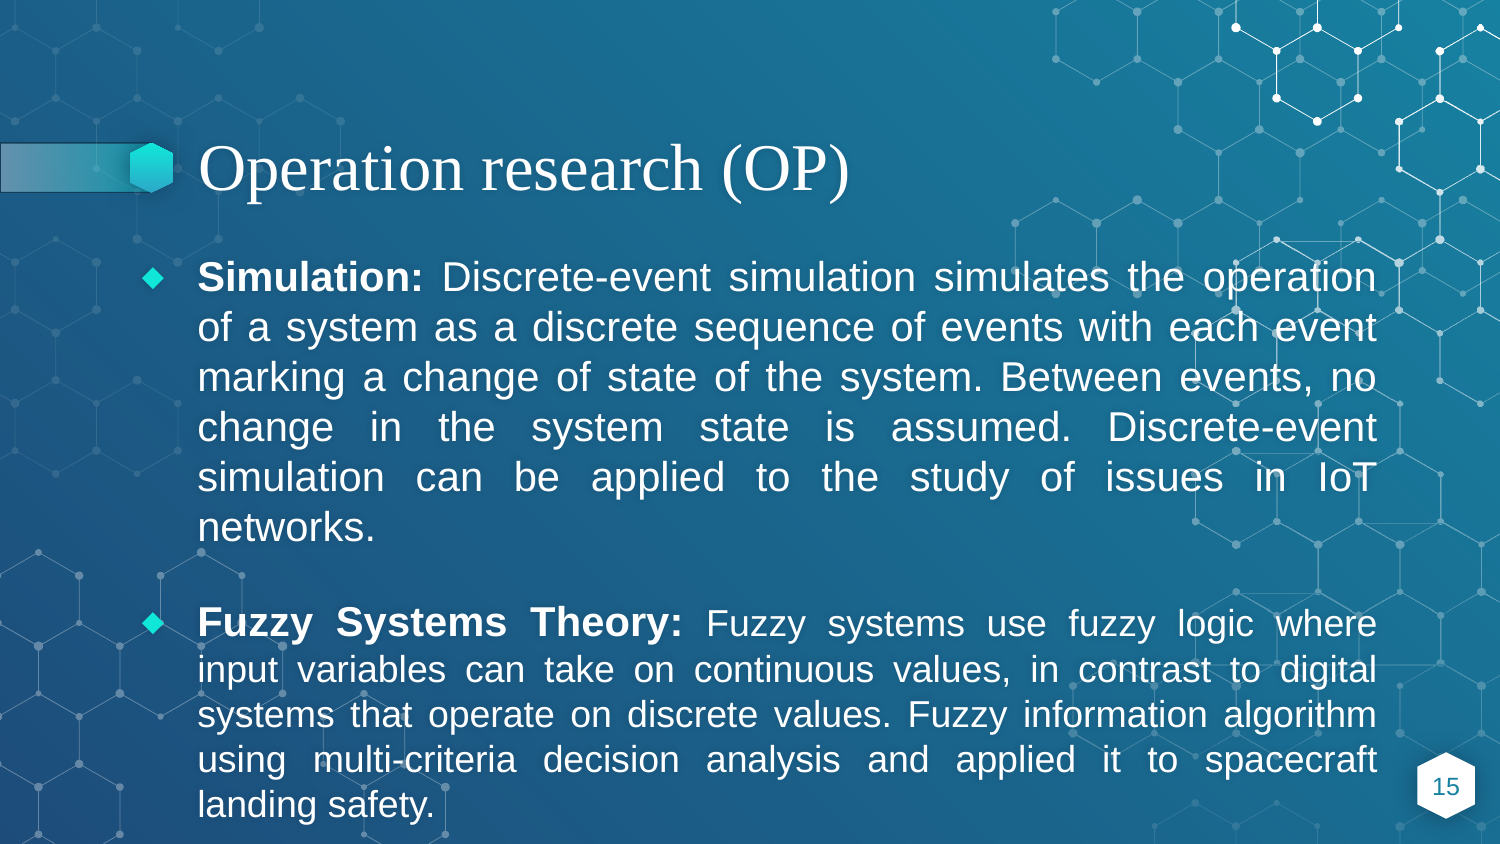

# Operation research (OP)
Simulation: Discrete-event simulation simulates the operation of a system as a discrete sequence of events with each event marking a change of state of the system. Between events, no change in the system state is assumed. Discrete-event simulation can be applied to the study of issues in IoT networks.

Fuzzy Systems Theory: Fuzzy systems use fuzzy logic where input variables can take on continuous values, in contrast to digital systems that operate on discrete values. Fuzzy information algorithm using multi-criteria decision analysis and applied it to spacecraft landing safety.
15